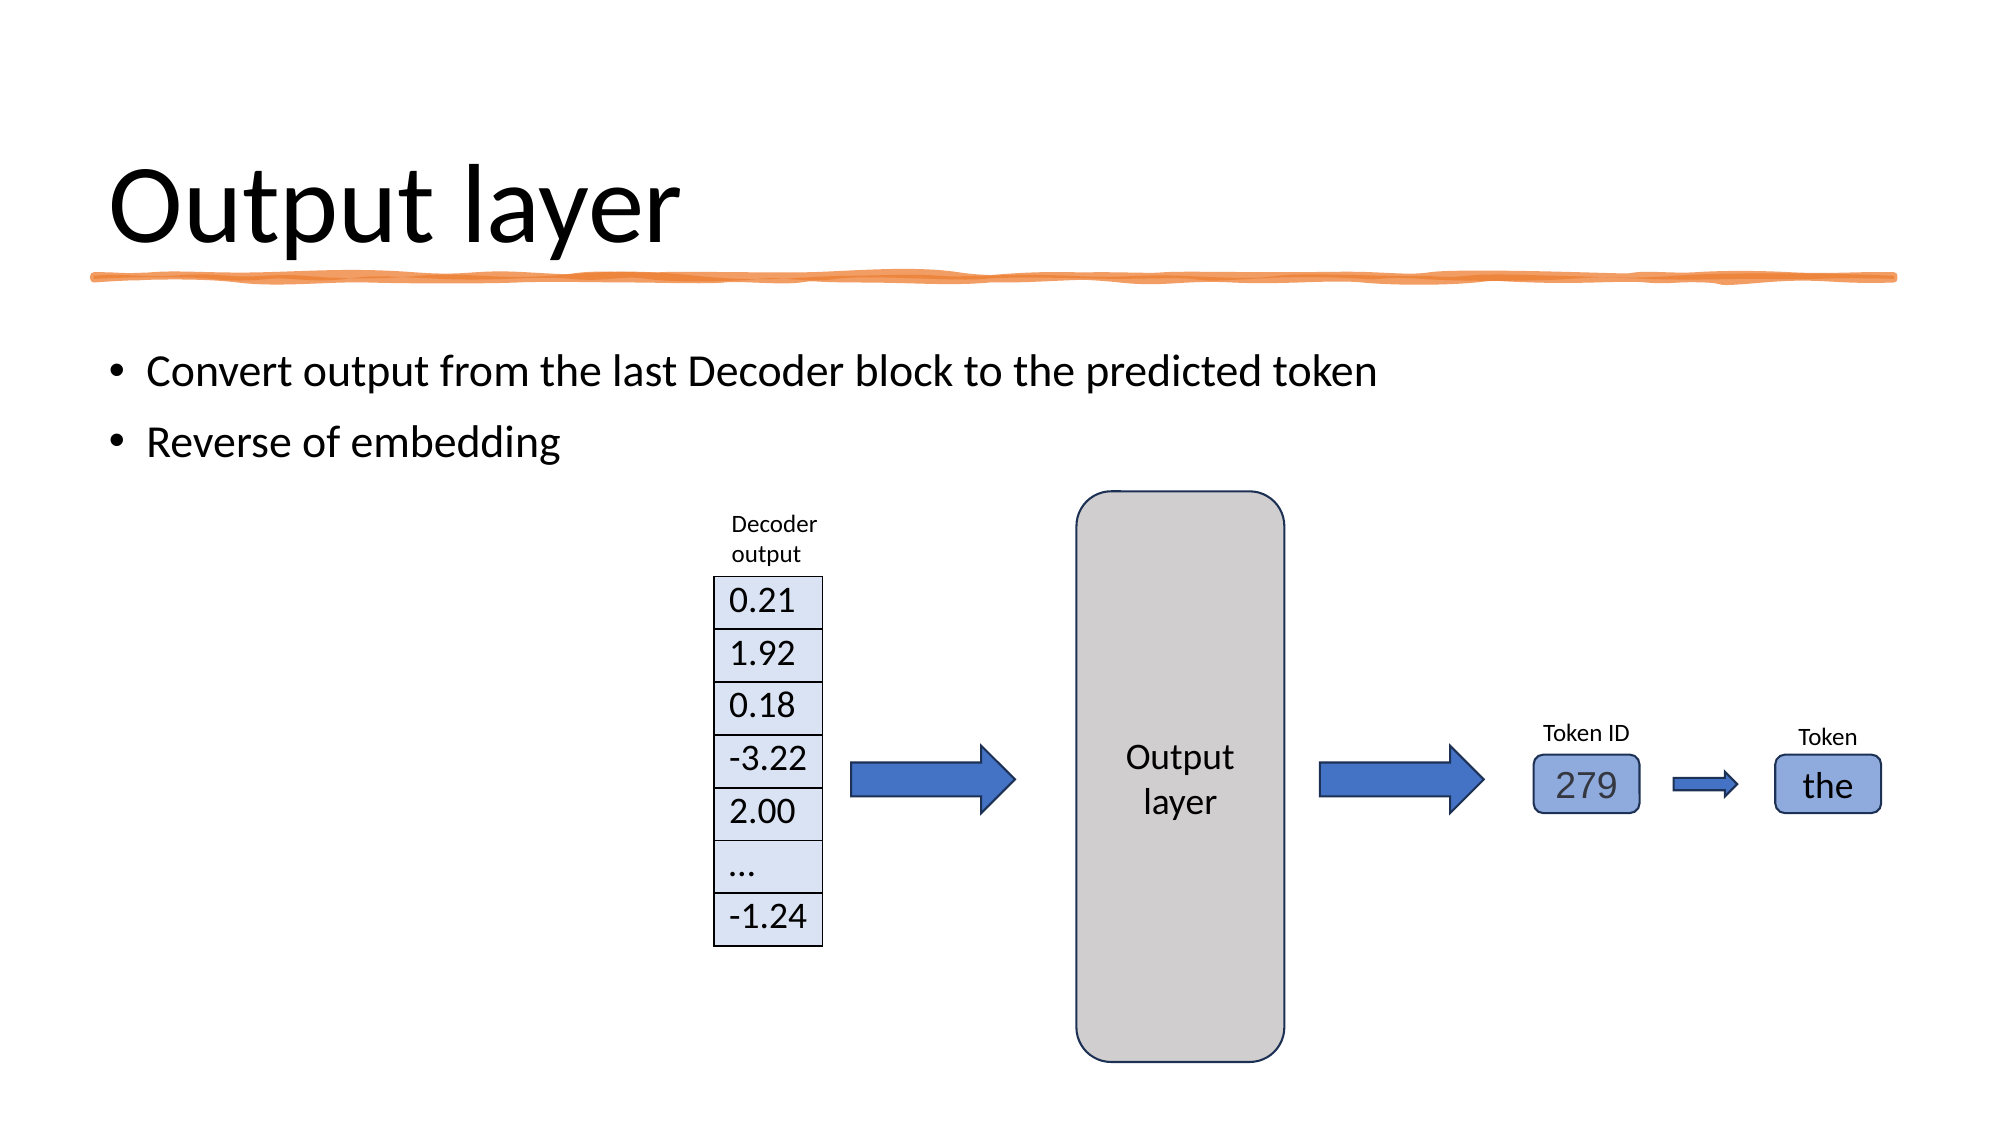

# Output layer

Convert output from the last Decoder block to the predicted token
Reverse of embedding

Output layer
Decoder
output
| 0.21 |
| --- |
| 1.92 |
| 0.18 |
| -3.22 |
| 2.00 |
| … |
| -1.24 |
Token ID
Token

279
the